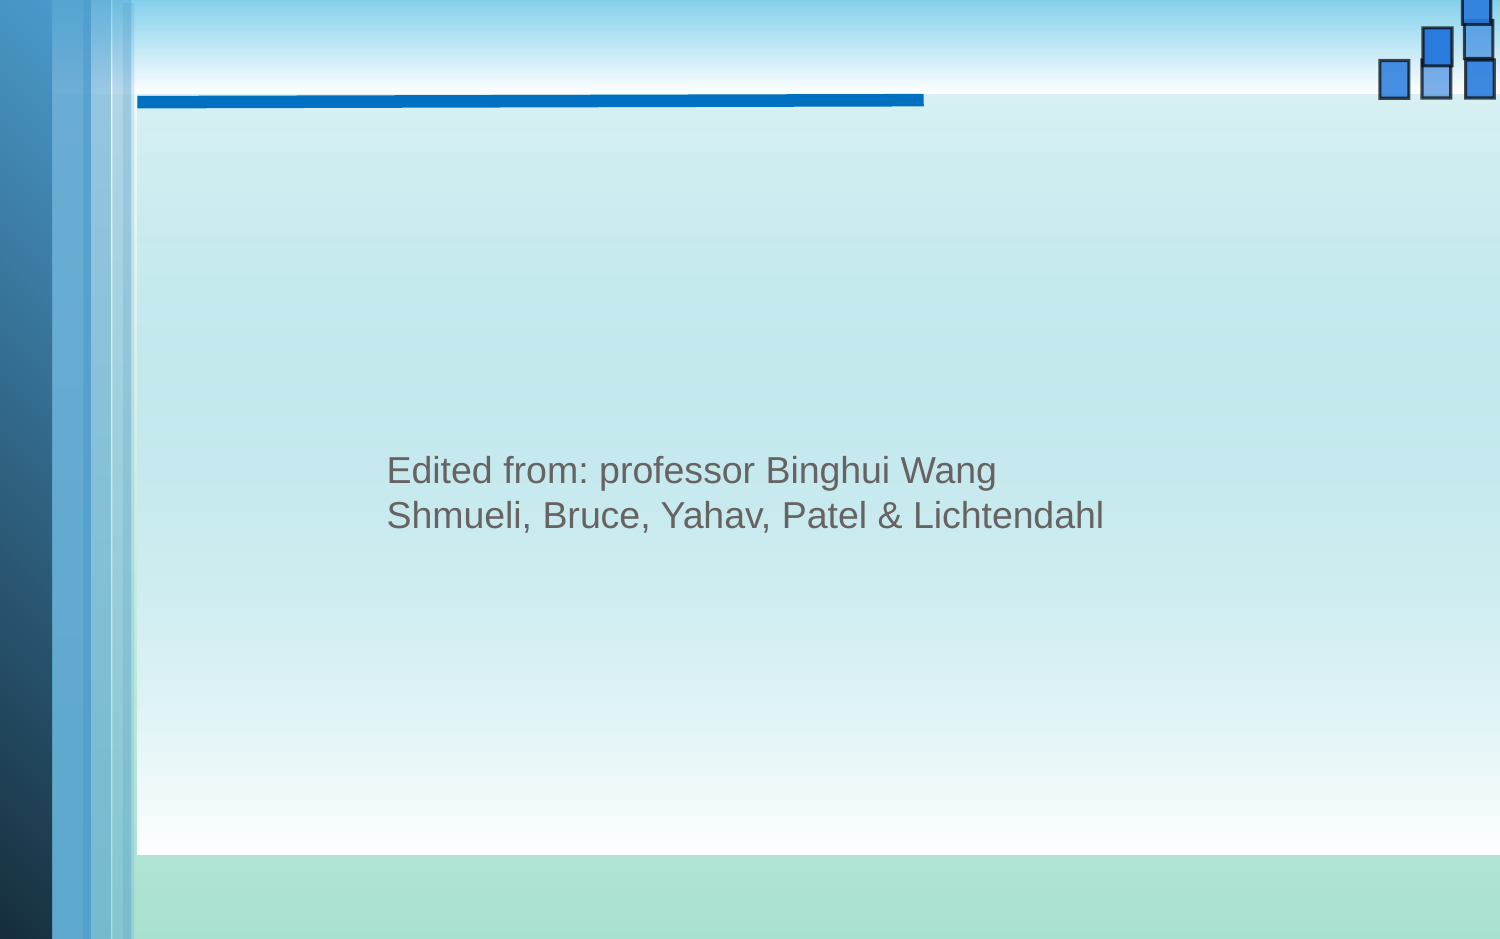

Edited from: professor Binghui Wang
Shmueli, Bruce, Yahav, Patel & Lichtendahl